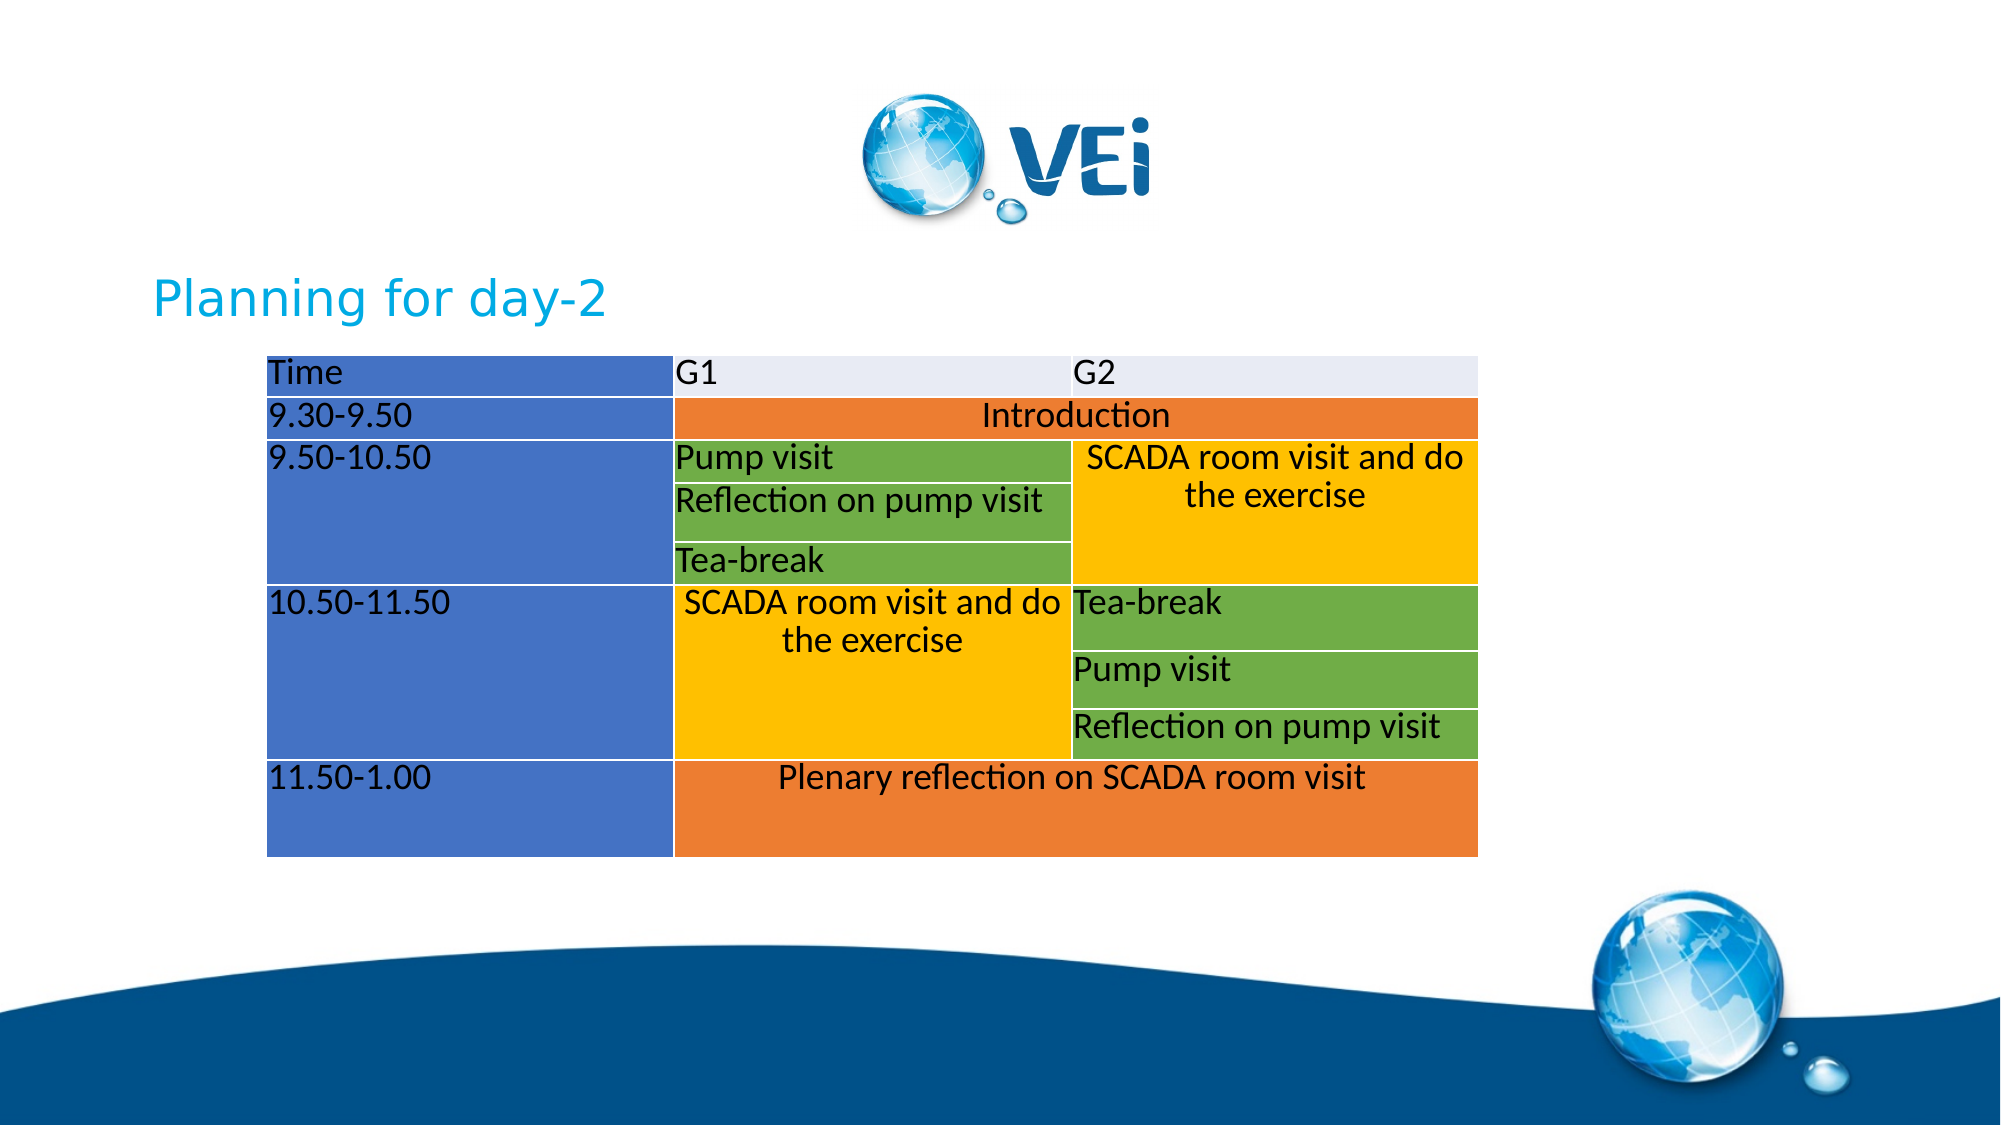

# Planning for day-2
| Time | G1 | G2 |
| --- | --- | --- |
| 9.30-9.50 | Introduction |  |
| 9.50-10.50 | Pump visit | SCADA room visit and do the exercise |
|  | Reflection on pump visit |  |
|  | Tea-break |  |
| 10.50-11.50 | SCADA room visit and do the exercise | Tea-break |
|  |  | Pump visit |
|  |  | Reflection on pump visit |
| 11.50-1.00 | Plenary reflection on SCADA room visit |  |